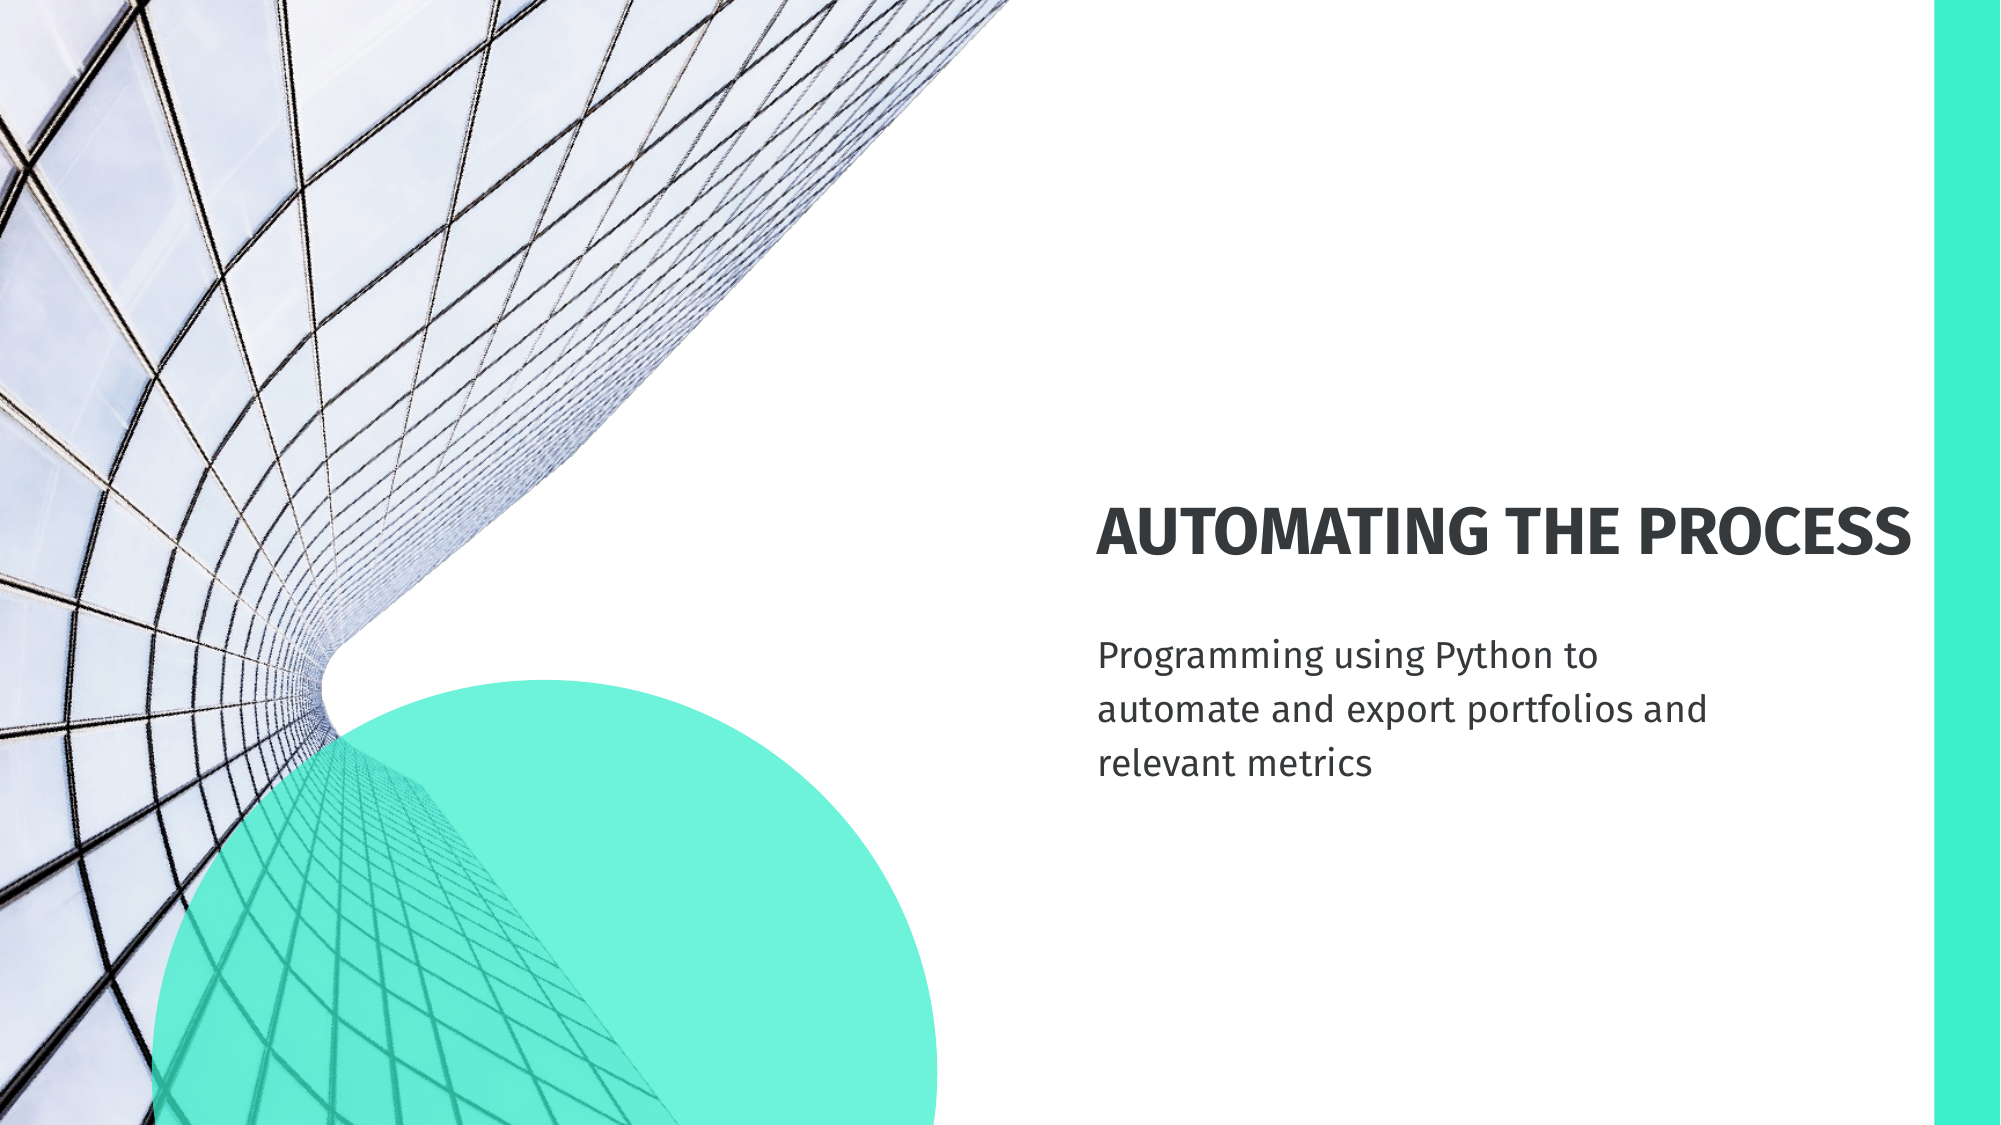

# AUTOMATING THE PROCESS
Programming using Python to automate and export portfolios and relevant metrics